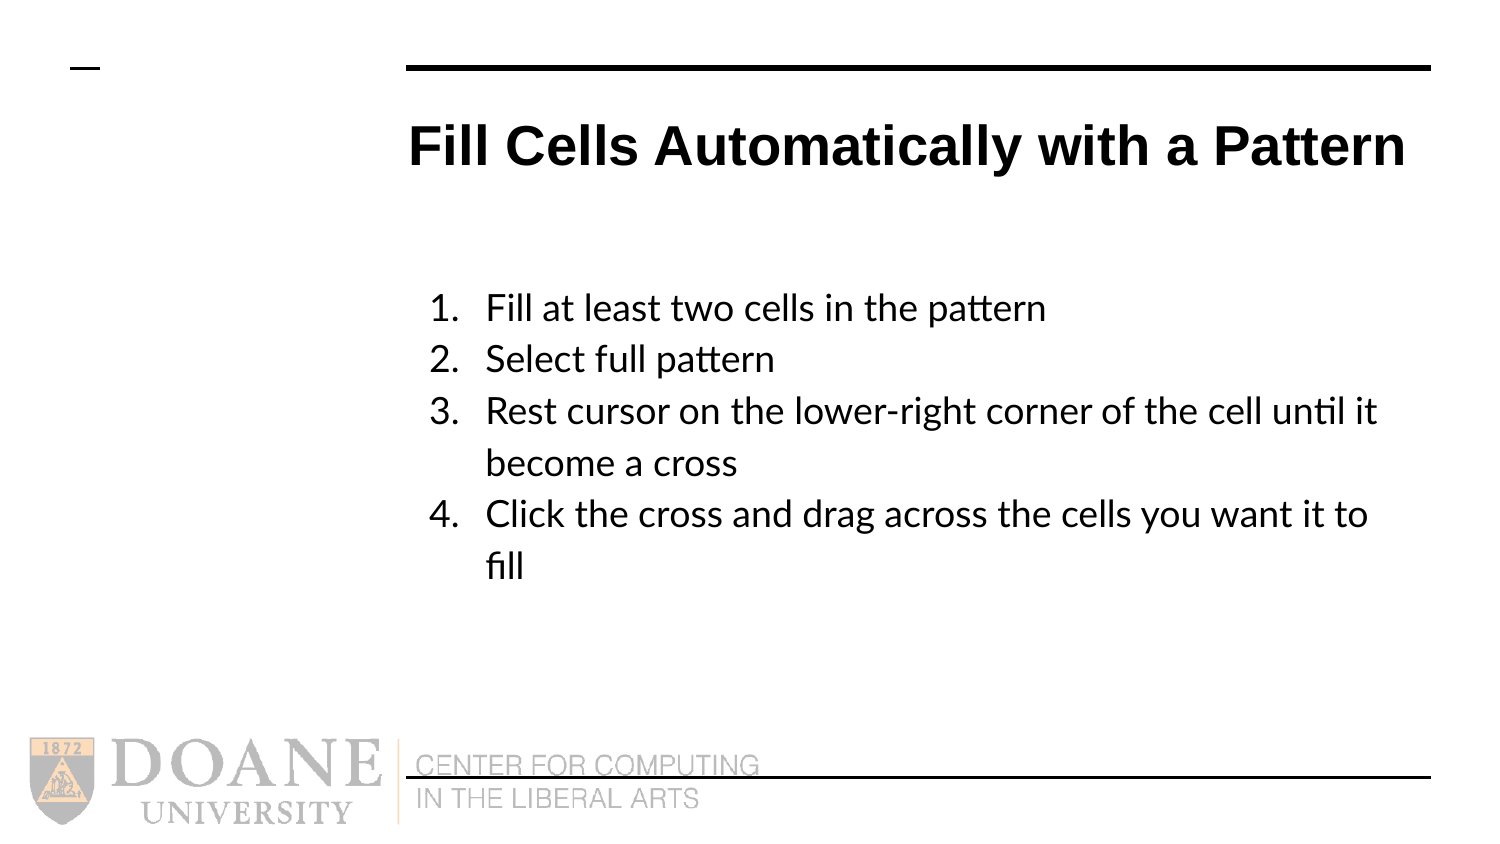

# Fill Cells Automatically with a Pattern
Fill at least two cells in the pattern
Select full pattern
Rest cursor on the lower-right corner of the cell until it become a cross
Click the cross and drag across the cells you want it to fill